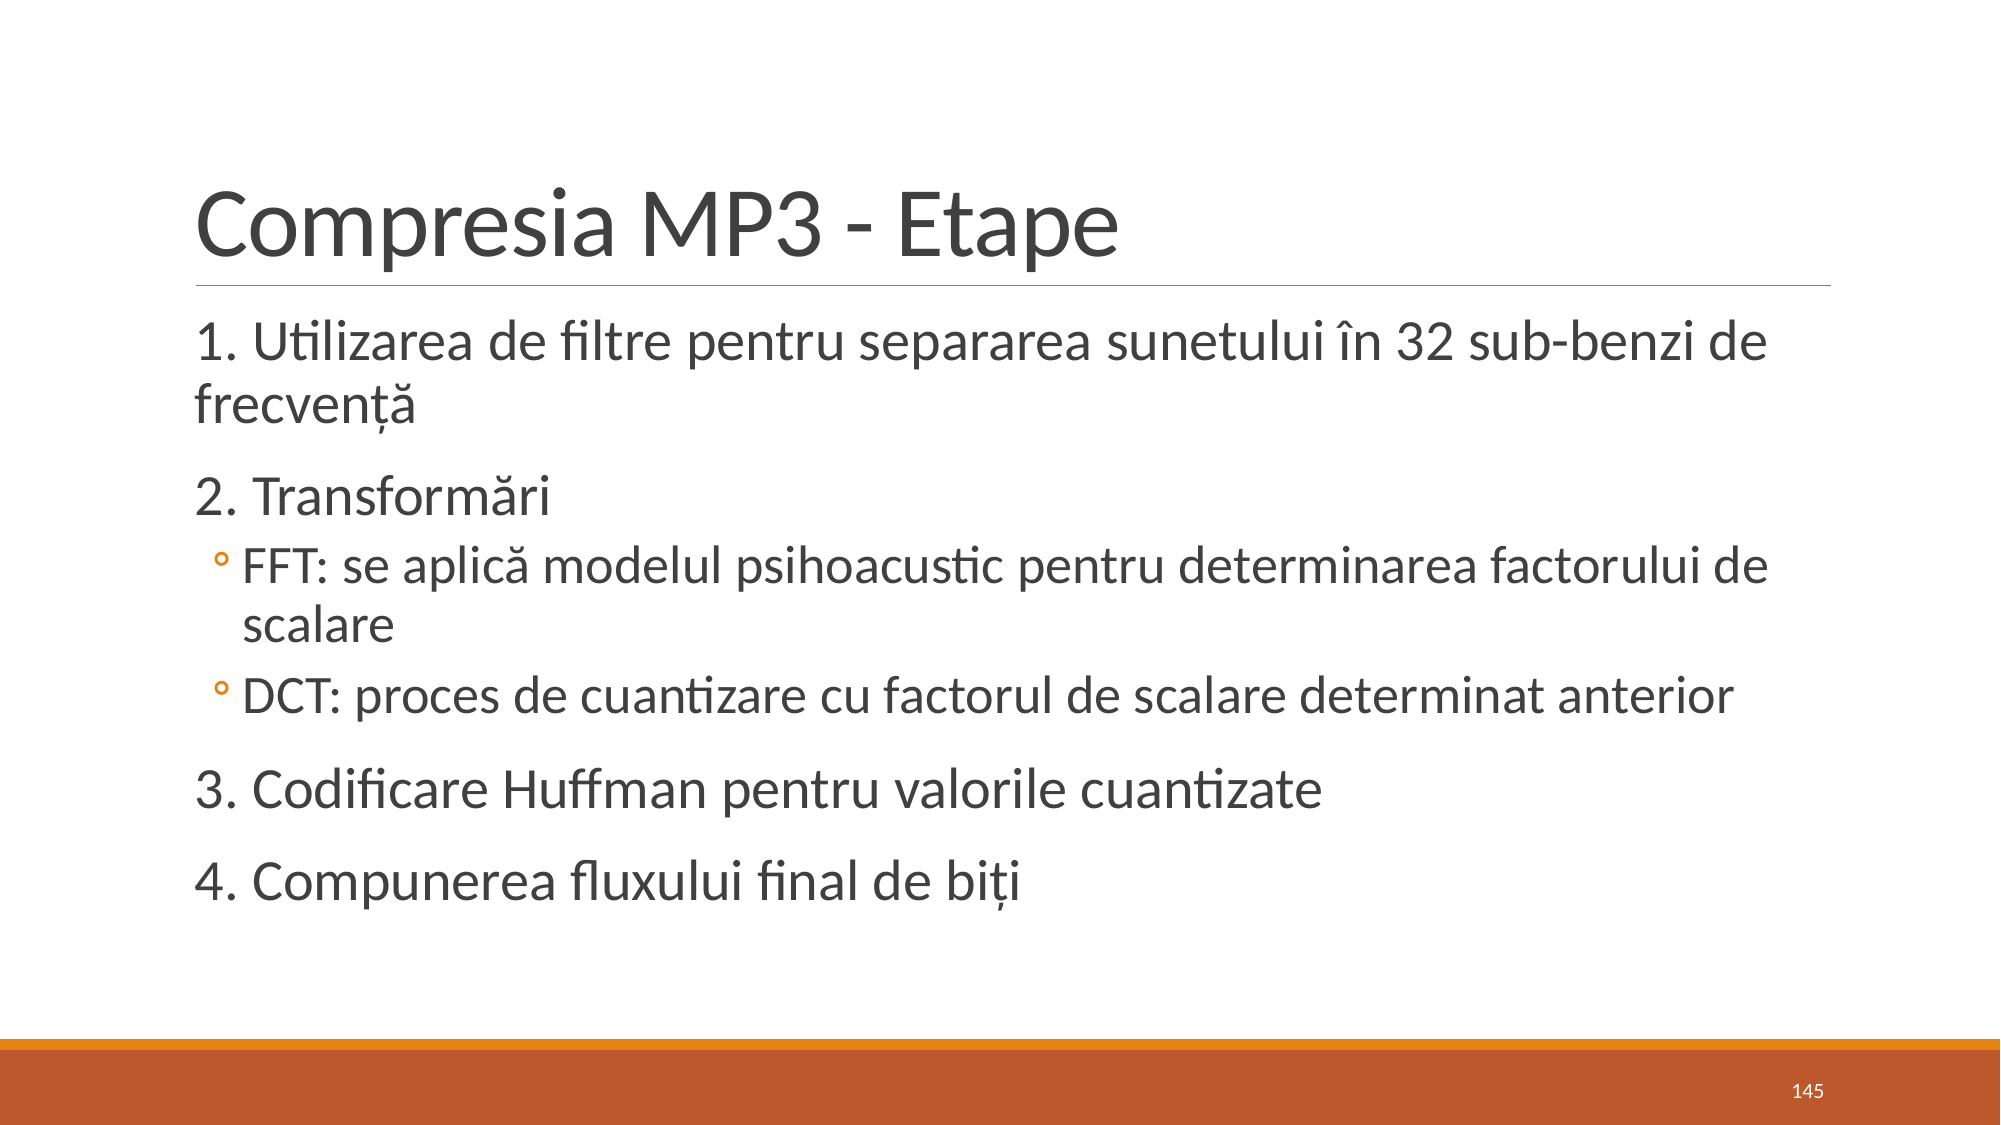

# Compresia MP3 - Etape
1. Utilizarea de filtre pentru separarea sunetului în 32 sub-benzi de frecvență
2. Transformări
FFT: se aplică modelul psihoacustic pentru determinarea factorului de scalare
DCT: proces de cuantizare cu factorul de scalare determinat anterior
3. Codificare Huffman pentru valorile cuantizate
4. Compunerea fluxului final de biți
145